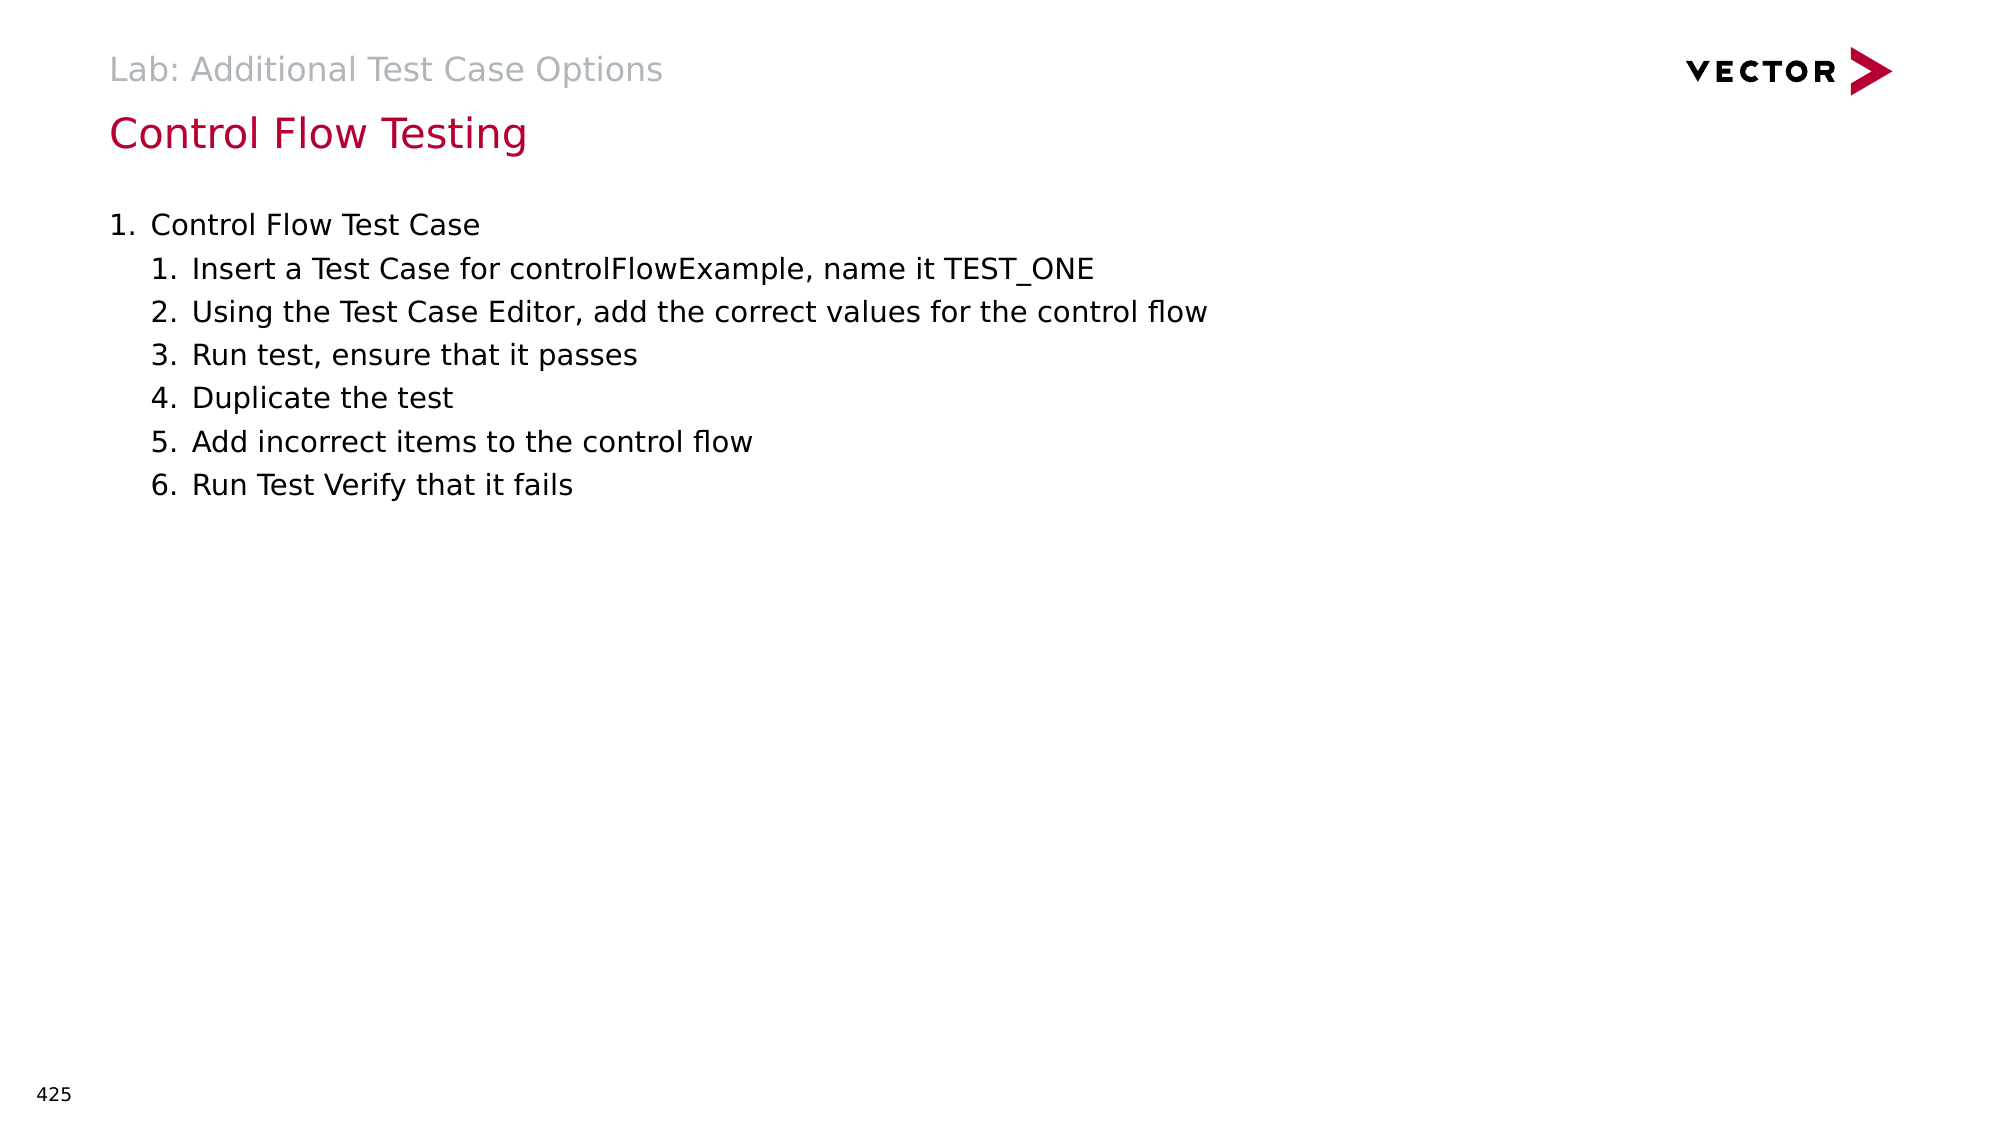

# Lab: Additional Test Case Options
Control Flow Testing
Control Flow Test Case
Insert a Test Case for controlFlowExample, name it TEST_ONE
Using the Test Case Editor, add the correct values for the control flow
Run test, ensure that it passes
Duplicate the test
Add incorrect items to the control flow
Run Test Verify that it fails